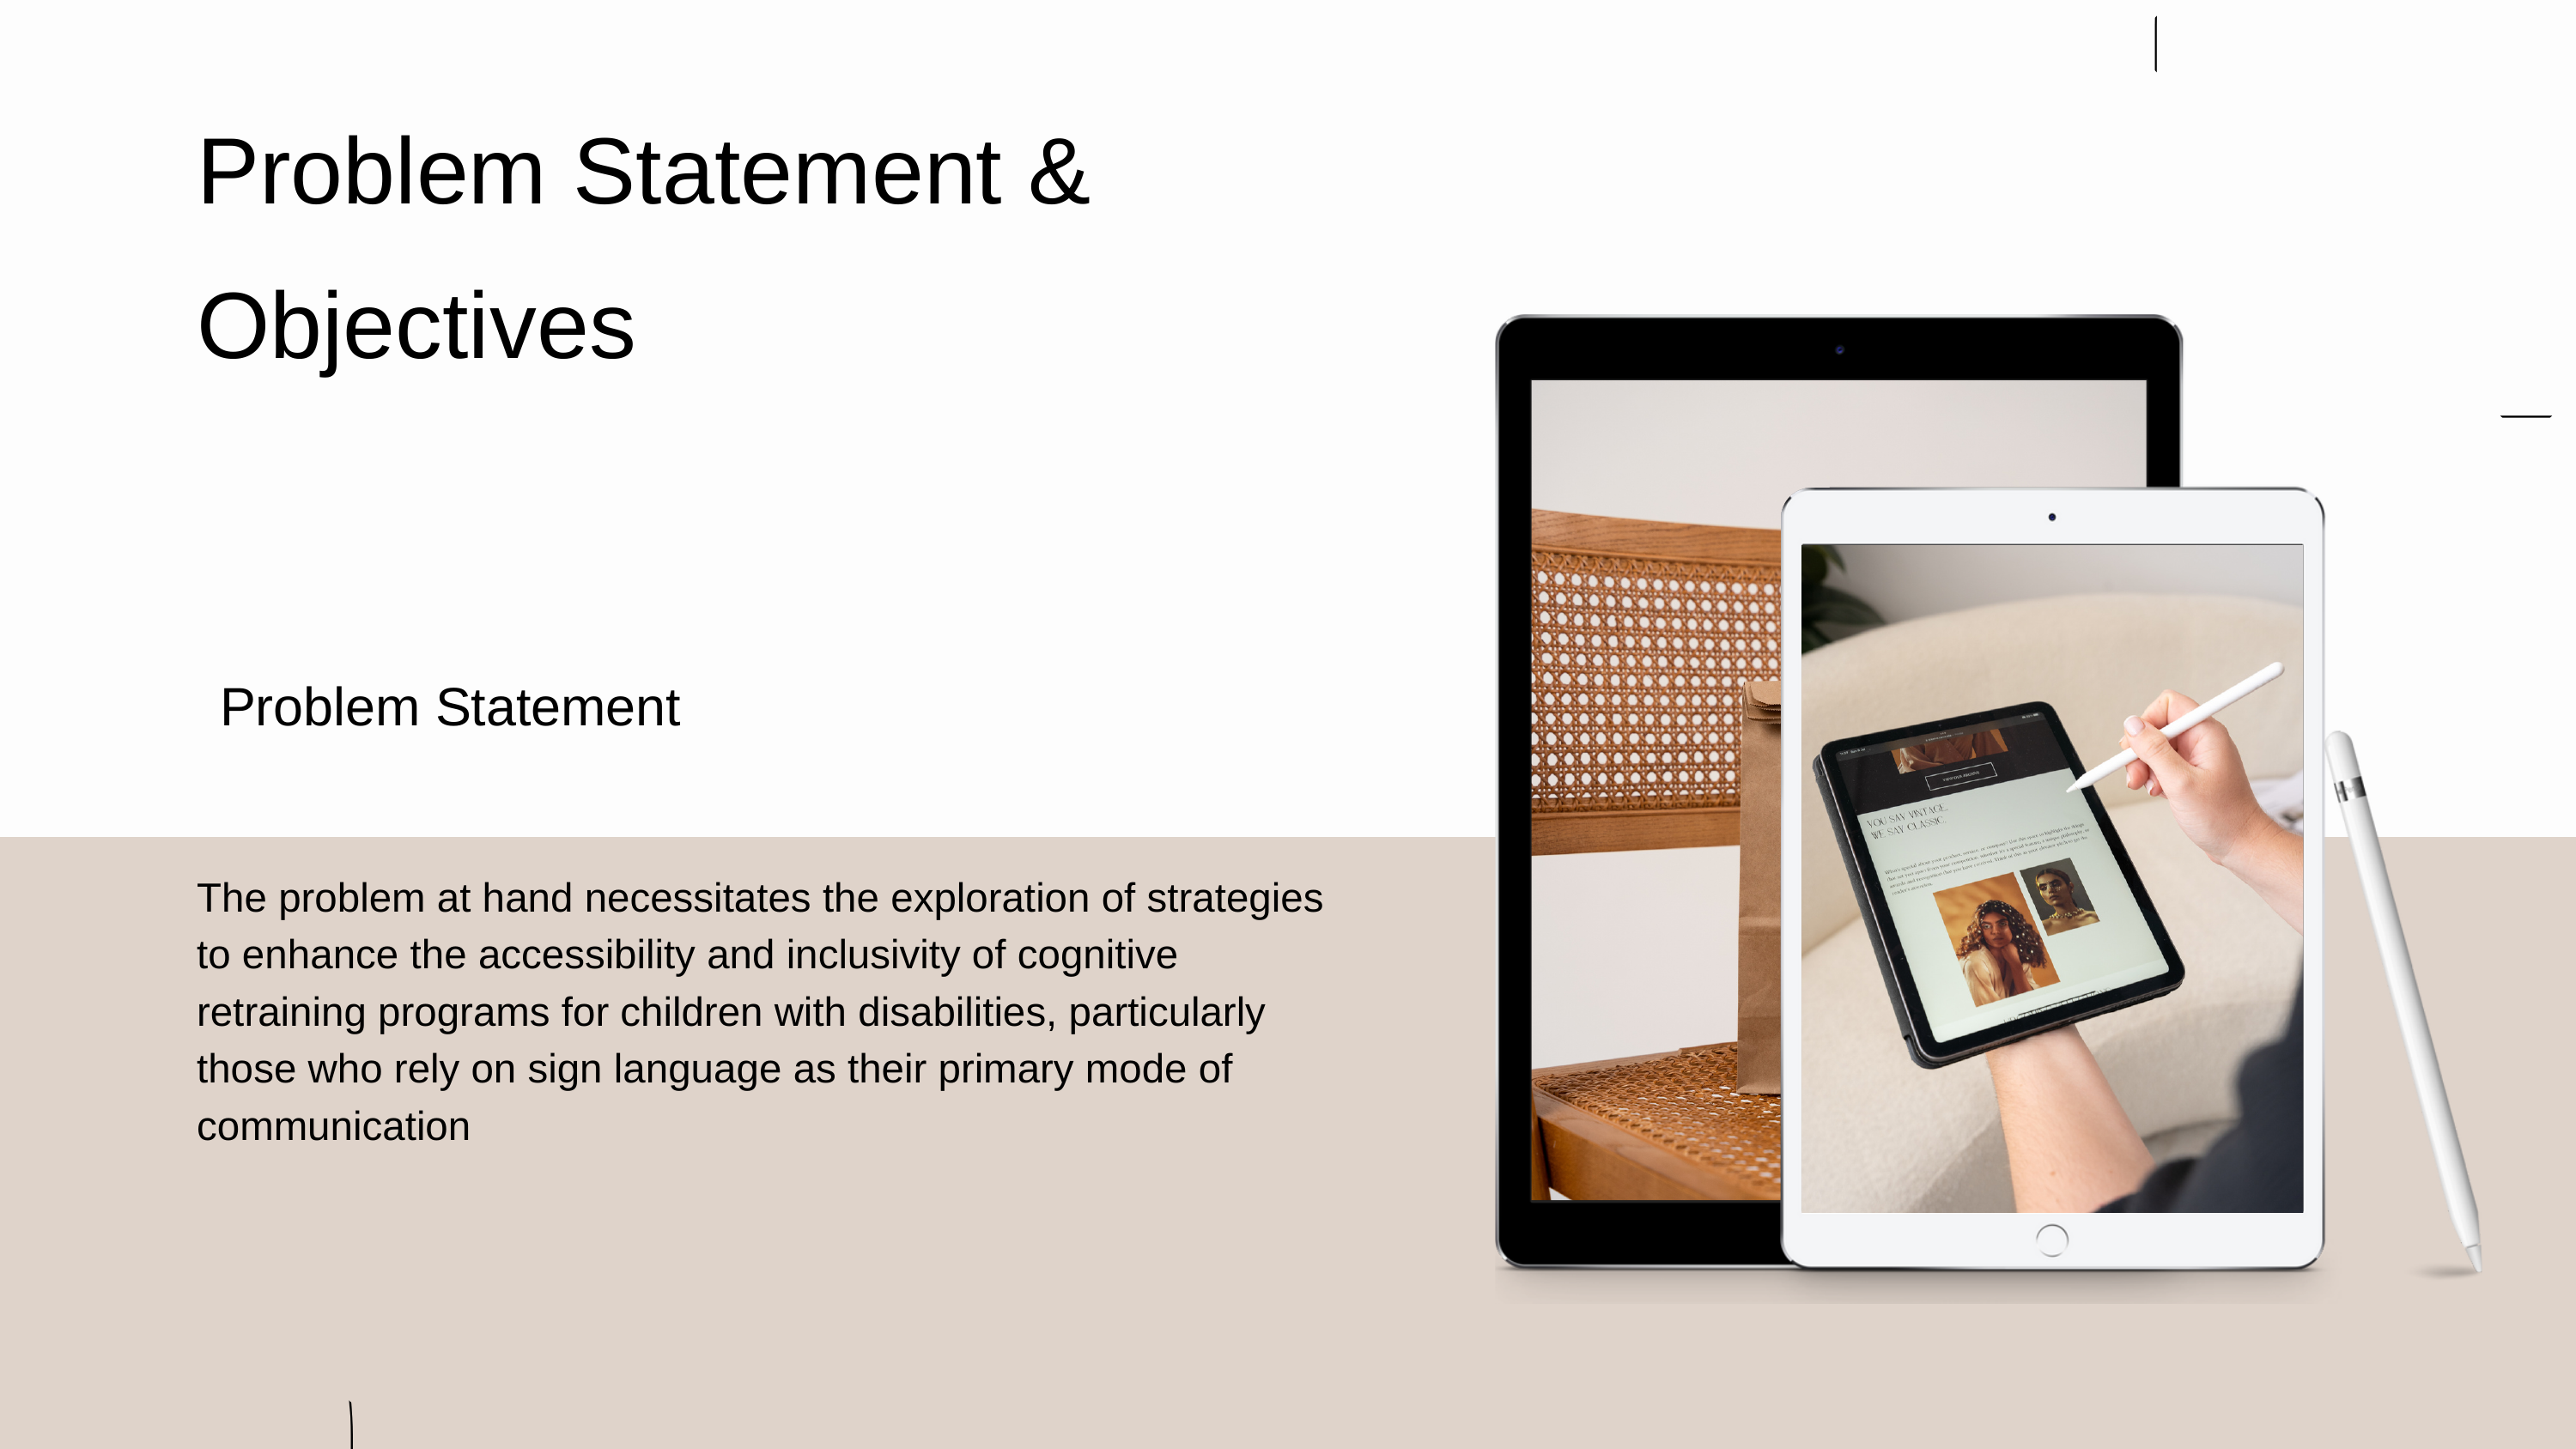

Problem Statement & Objectives

Problem Statement

The problem at hand necessitates the exploration of strategies to enhance the accessibility and inclusivity of cognitive retraining programs for children with disabilities, particularly those who rely on sign language as their primary mode of communication